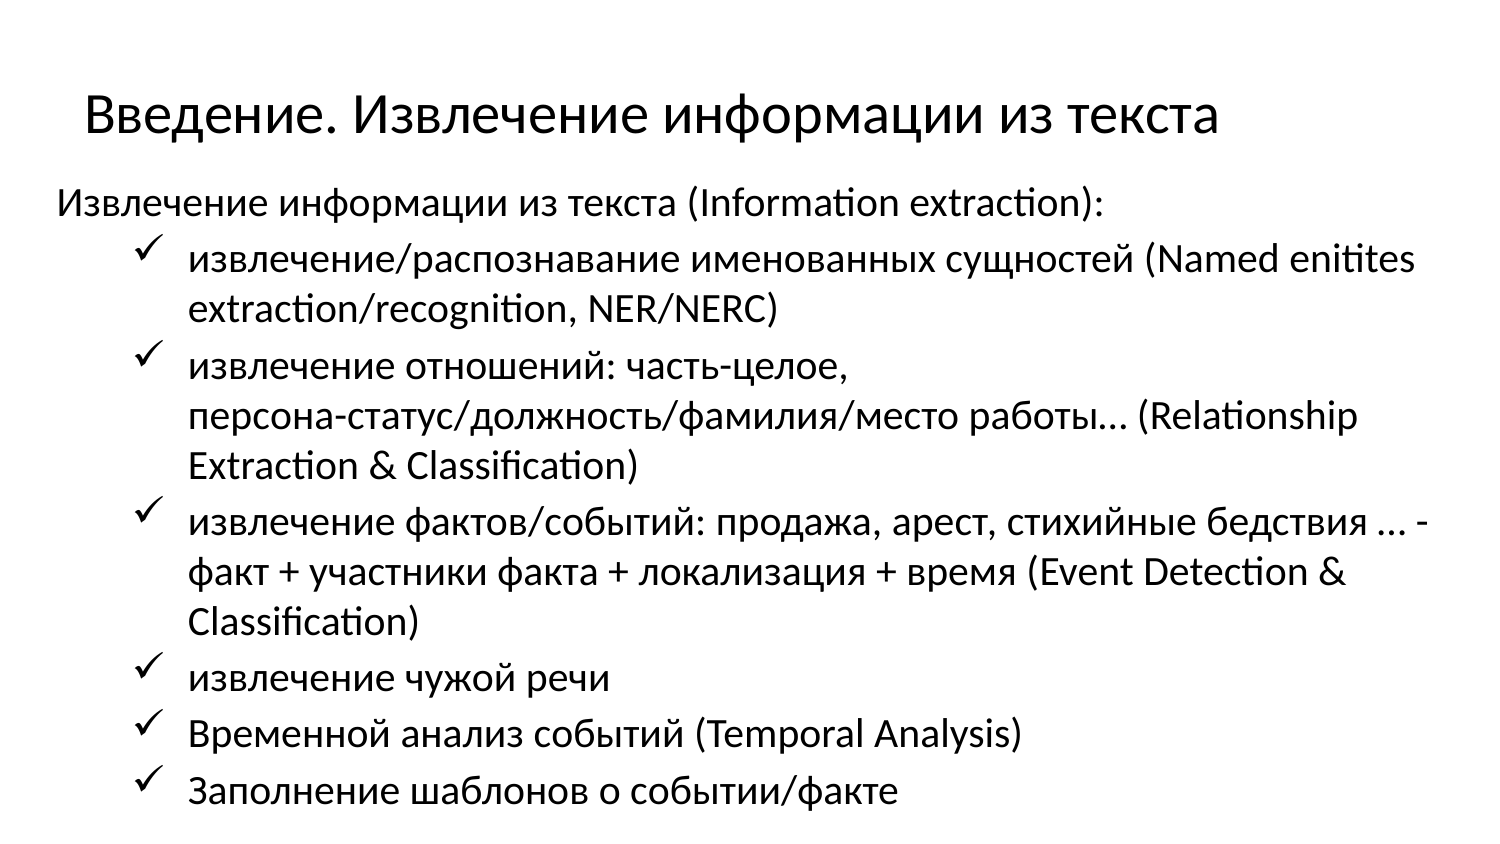

# Введение. Извлечение информации из текста
Извлечение информации из текста (Information extraction):
извлечение/распознавание именованных сущностей (Named enitites extraction/recognition, NER/NERC)
извлечение отношений: часть-целое, персона-статус/должность/фамилия/место работы… (Relationship Extraction & Classification)
извлечение фактов/событий: продажа, арест, стихийные бедствия … - факт + участники факта + локализация + время (Event Detection & Classification)
извлечение чужой речи
Временной анализ событий (Temporal Analysis)
Заполнение шаблонов о событии/факте